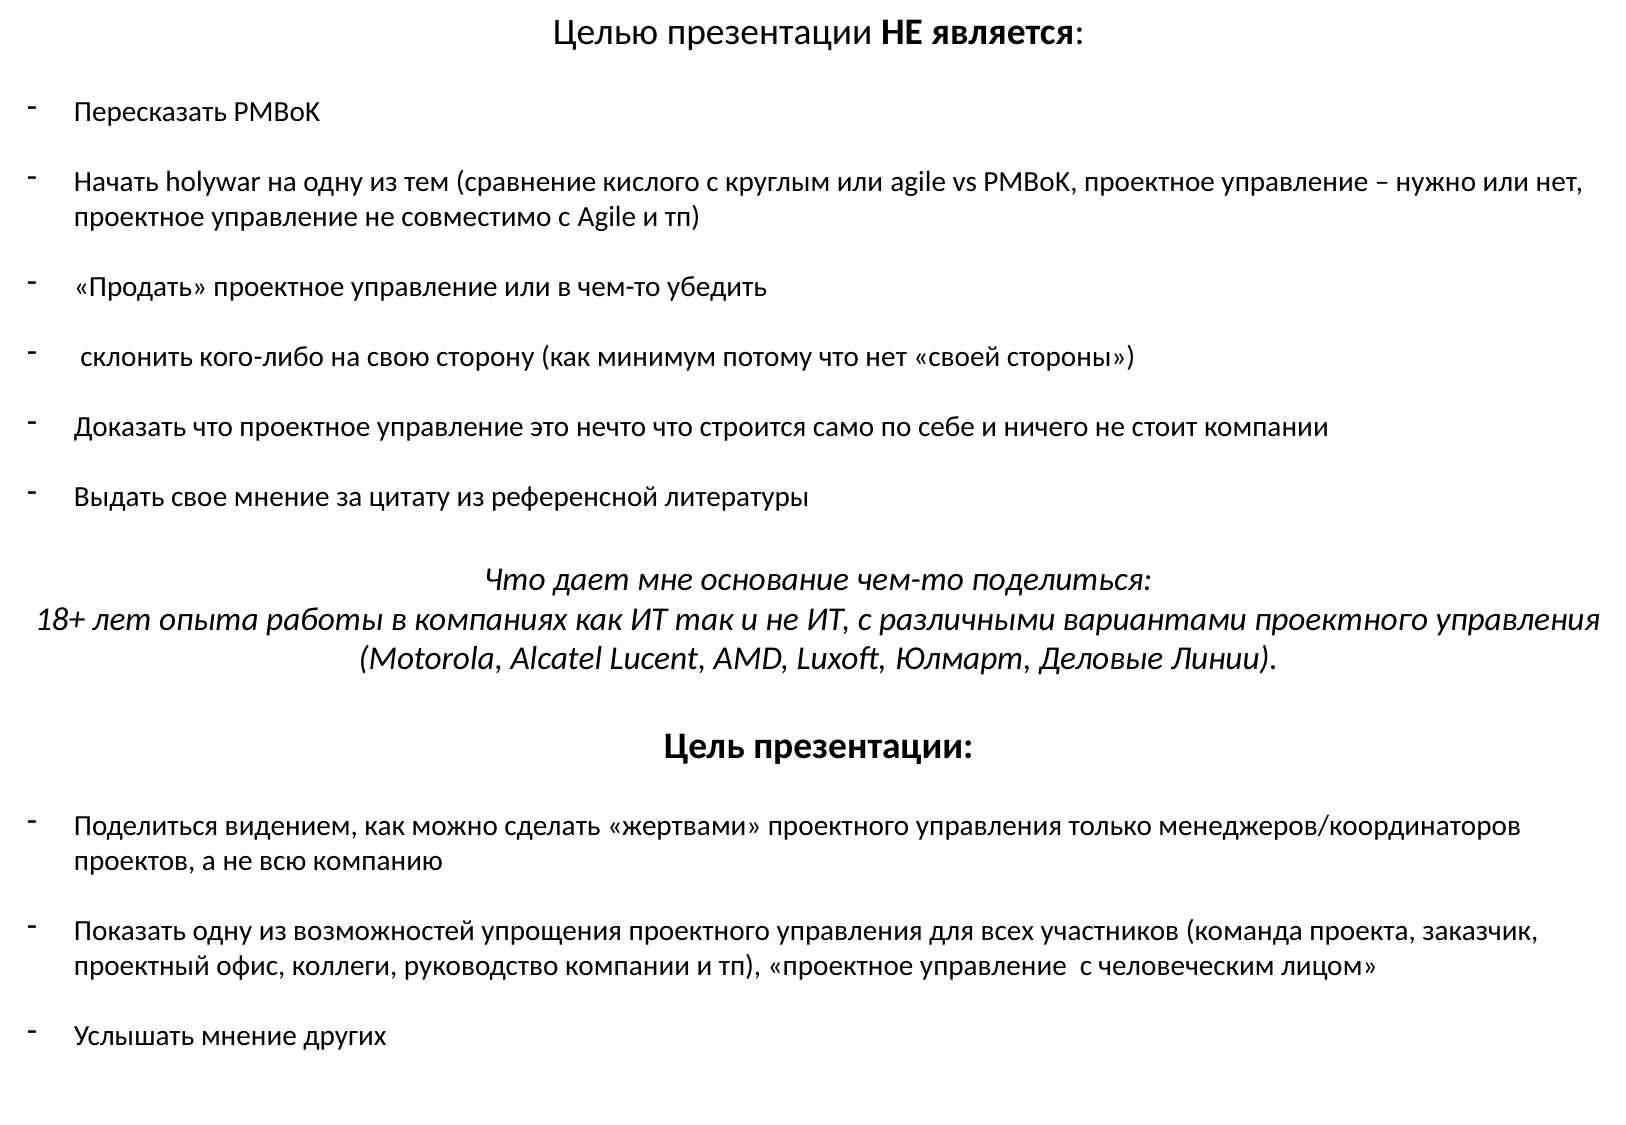

Целью презентации НЕ является:

Пересказать PMBoK

Начать holywar на одну из тем (сравнение кислого с круглым или agile vs PMBoK, проектное управление – нужно или нет, проектное управление не совместимо с Agile и тп)

«Продать» проектное управление или в чем-то убедить

 склонить кого-либо на свою сторону (как минимум потому что нет «своей стороны»)

Доказать что проектное управление это нечто что строится само по себе и ничего не стоит компании

Выдать свое мнение за цитату из референсной литературы

Что дает мне основание чем-то поделиться:
18+ лет опыта работы в компаниях как ИТ так и не ИТ, с различными вариантами проектного управления (Motorola, Alcatel Lucent, AMD, Luxoft, Юлмарт, Деловые Линии).

Цель презентации:

Поделиться видением, как можно сделать «жертвами» проектного управления только менеджеров/координаторов проектов, а не всю компанию

Показать одну из возможностей упрощения проектного управления для всех участников (команда проекта, заказчик, проектный офис, коллеги, руководство компании и тп), «проектное управление  с человеческим лицом»

Услышать мнение других